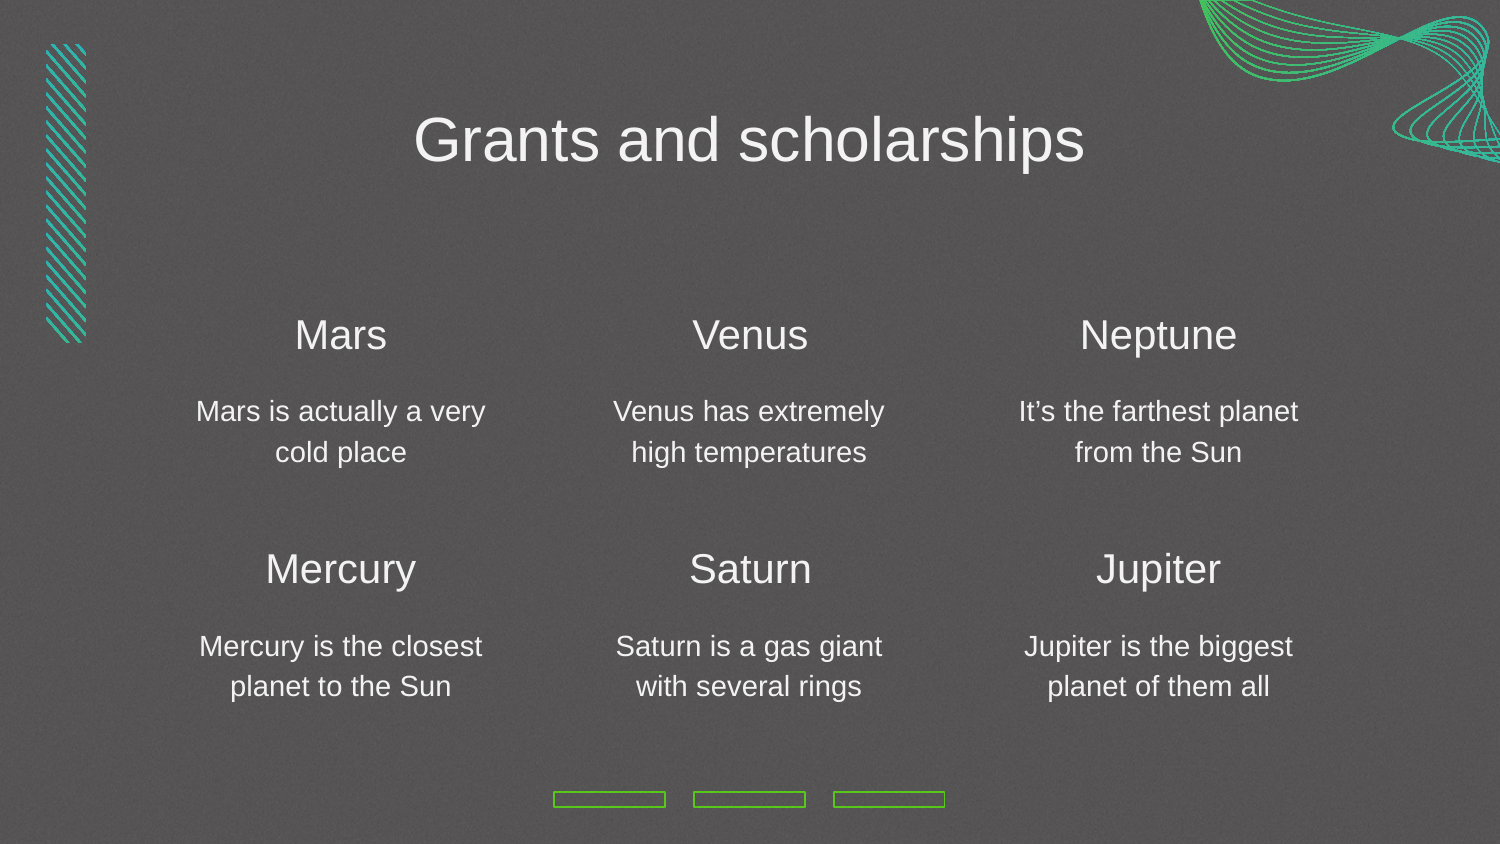

# Grants and scholarships
Mars
Venus
Neptune
Mars is actually a very cold place
Venus has extremely high temperatures
It’s the farthest planet from the Sun
Mercury
Saturn
Jupiter
Saturn is a gas giant with several rings
Mercury is the closest planet to the Sun
Jupiter is the biggest planet of them all